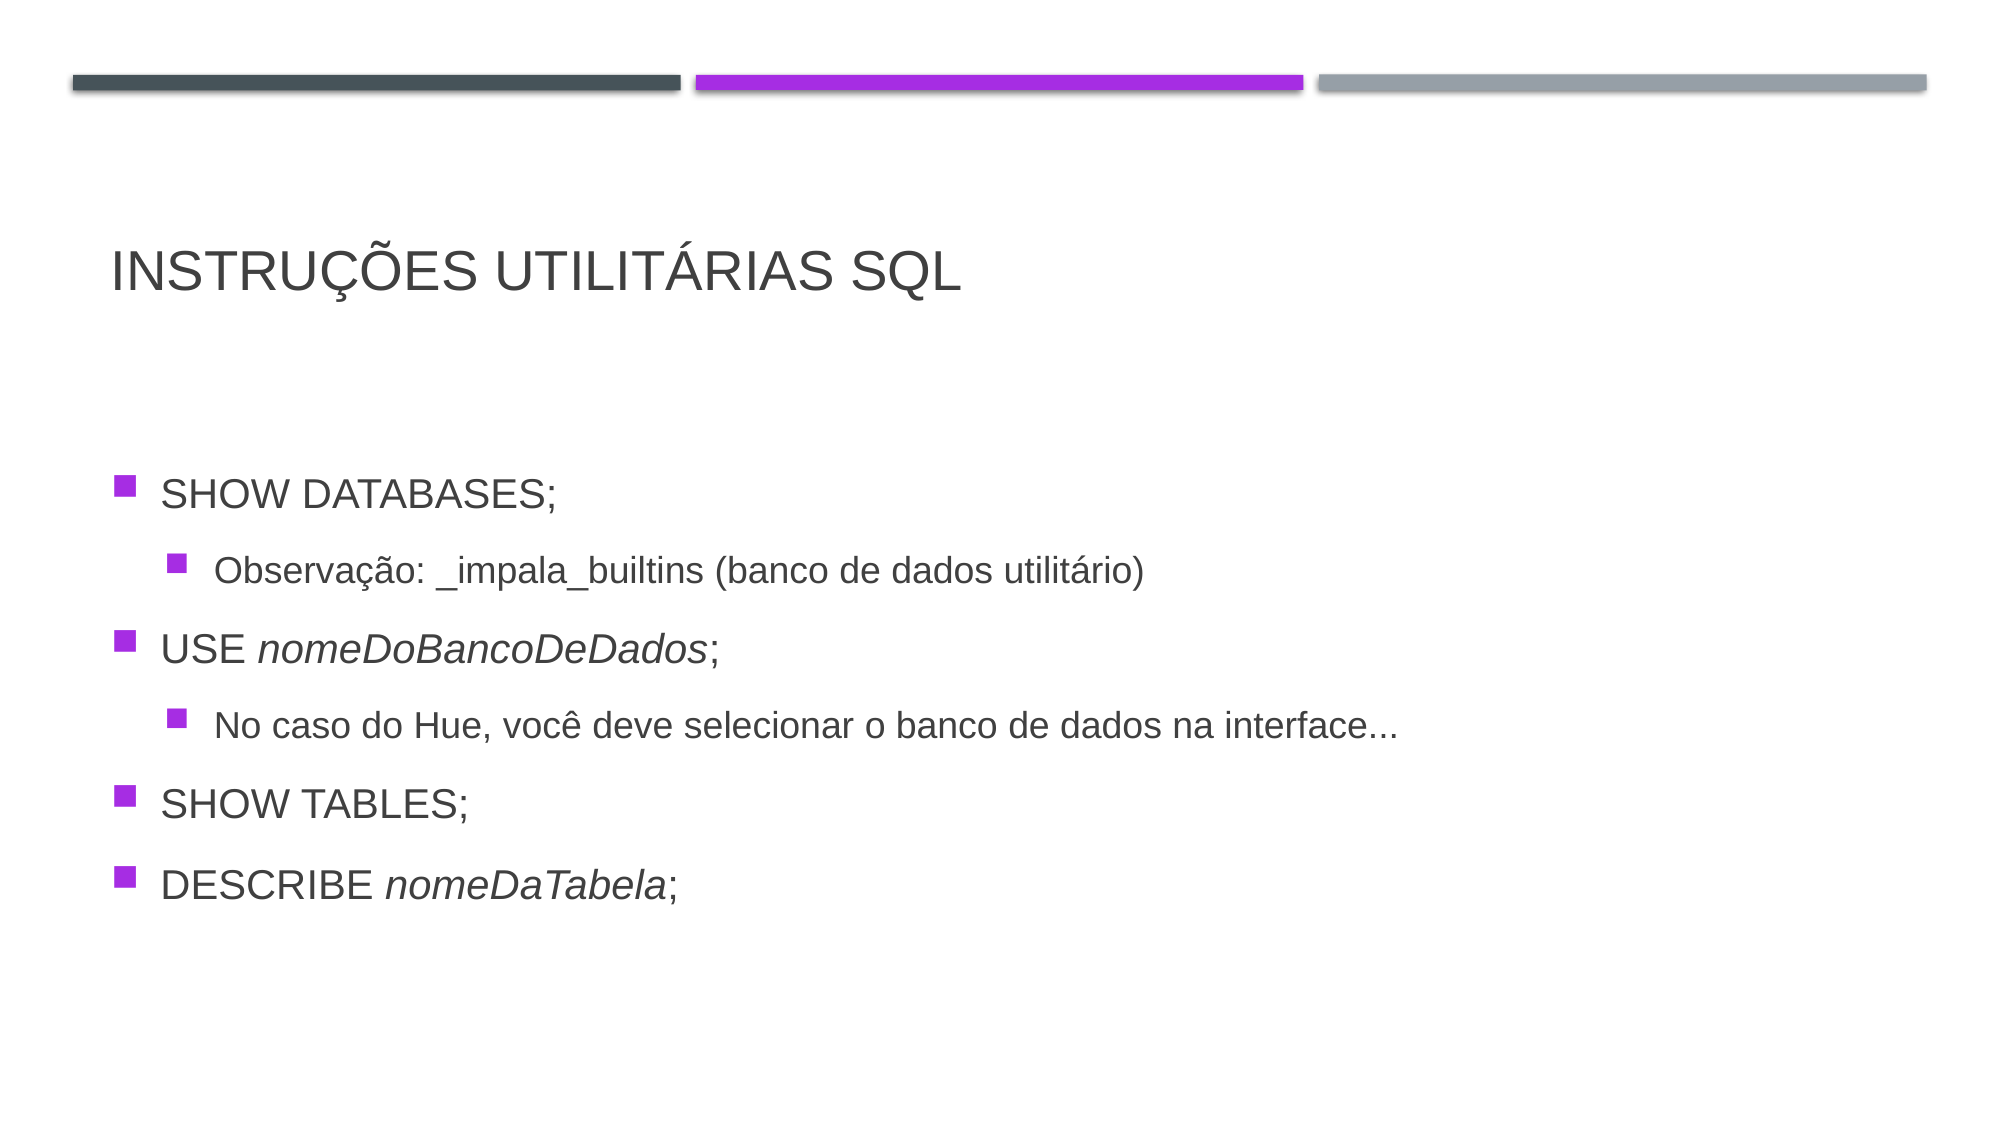

# instruções utilitárias sql
SHOW DATABASES;
Observação: _impala_builtins (banco de dados utilitário)
USE nomeDoBancoDeDados;
No caso do Hue, você deve selecionar o banco de dados na interface...
SHOW TABLES;
DESCRIBE nomeDaTabela;